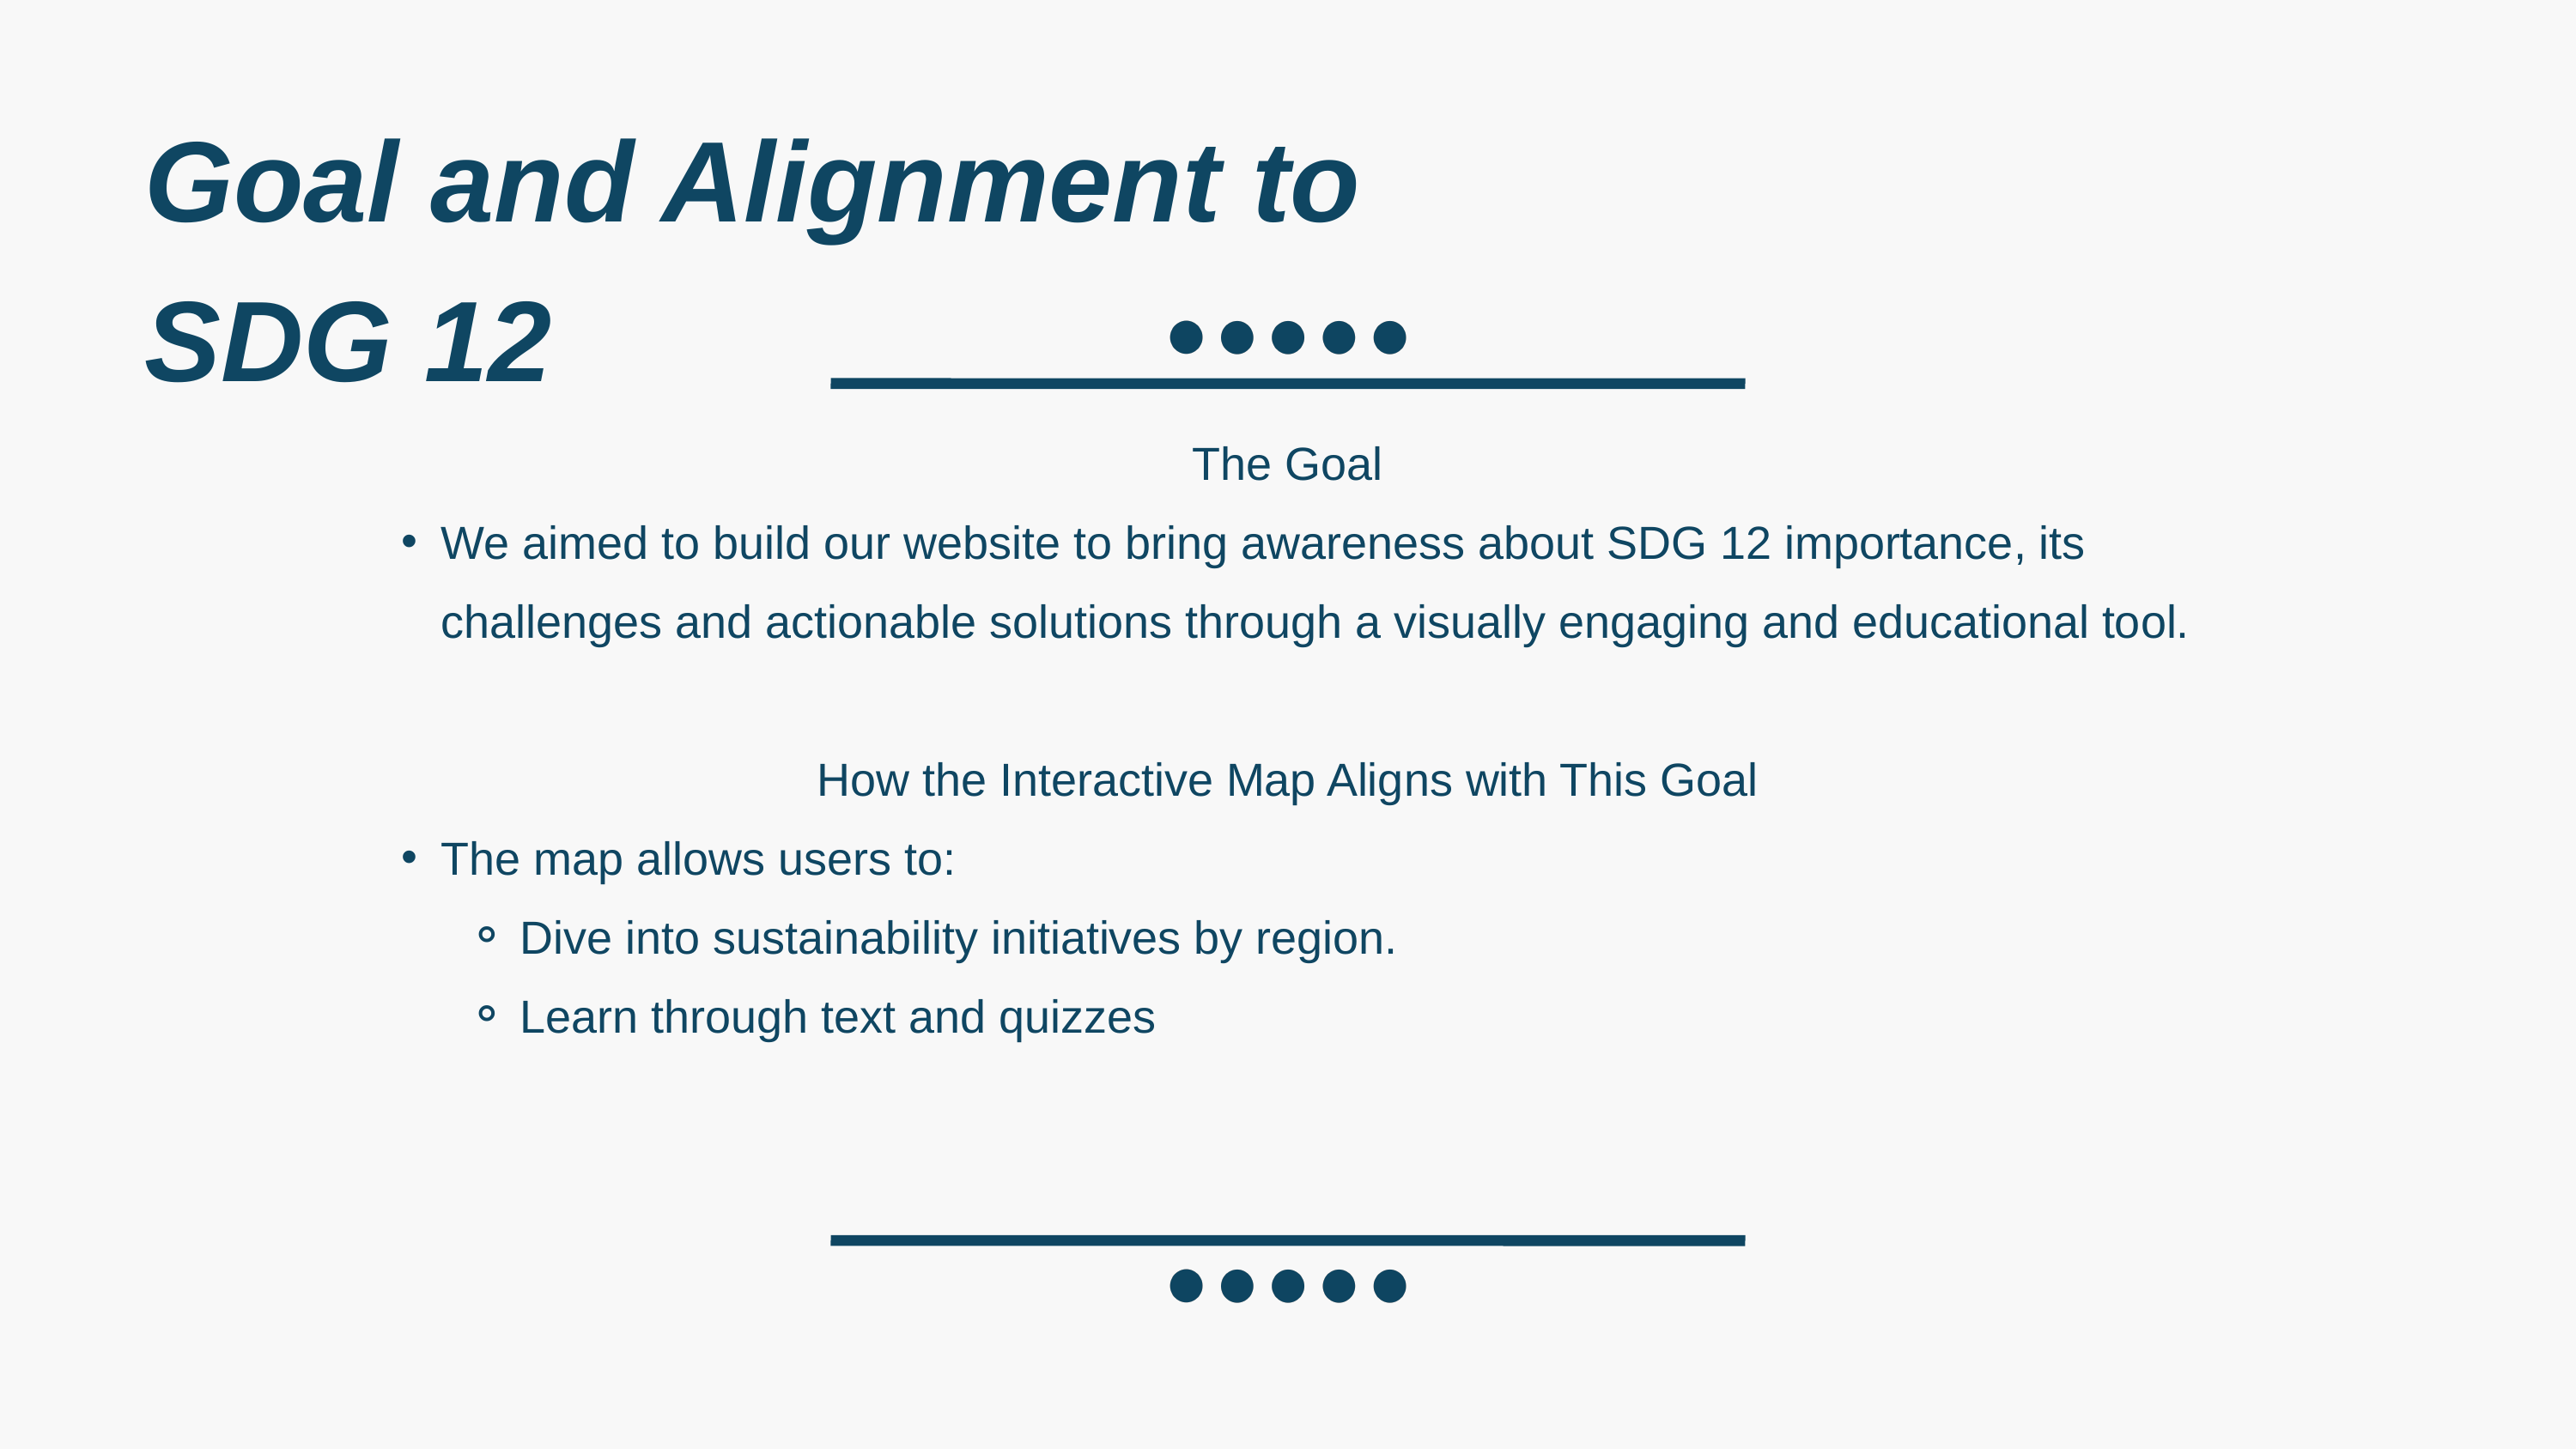

Goal and Alignment to SDG 12​

The Goal​
We aimed to build our website to bring awareness about SDG 12 importance, its challenges and actionable solutions through a visually engaging and educational tool.

How the Interactive Map Aligns with This Goal​
The map allows users to:​
Dive into sustainability initiatives by region.​
Learn through text and quizzes​